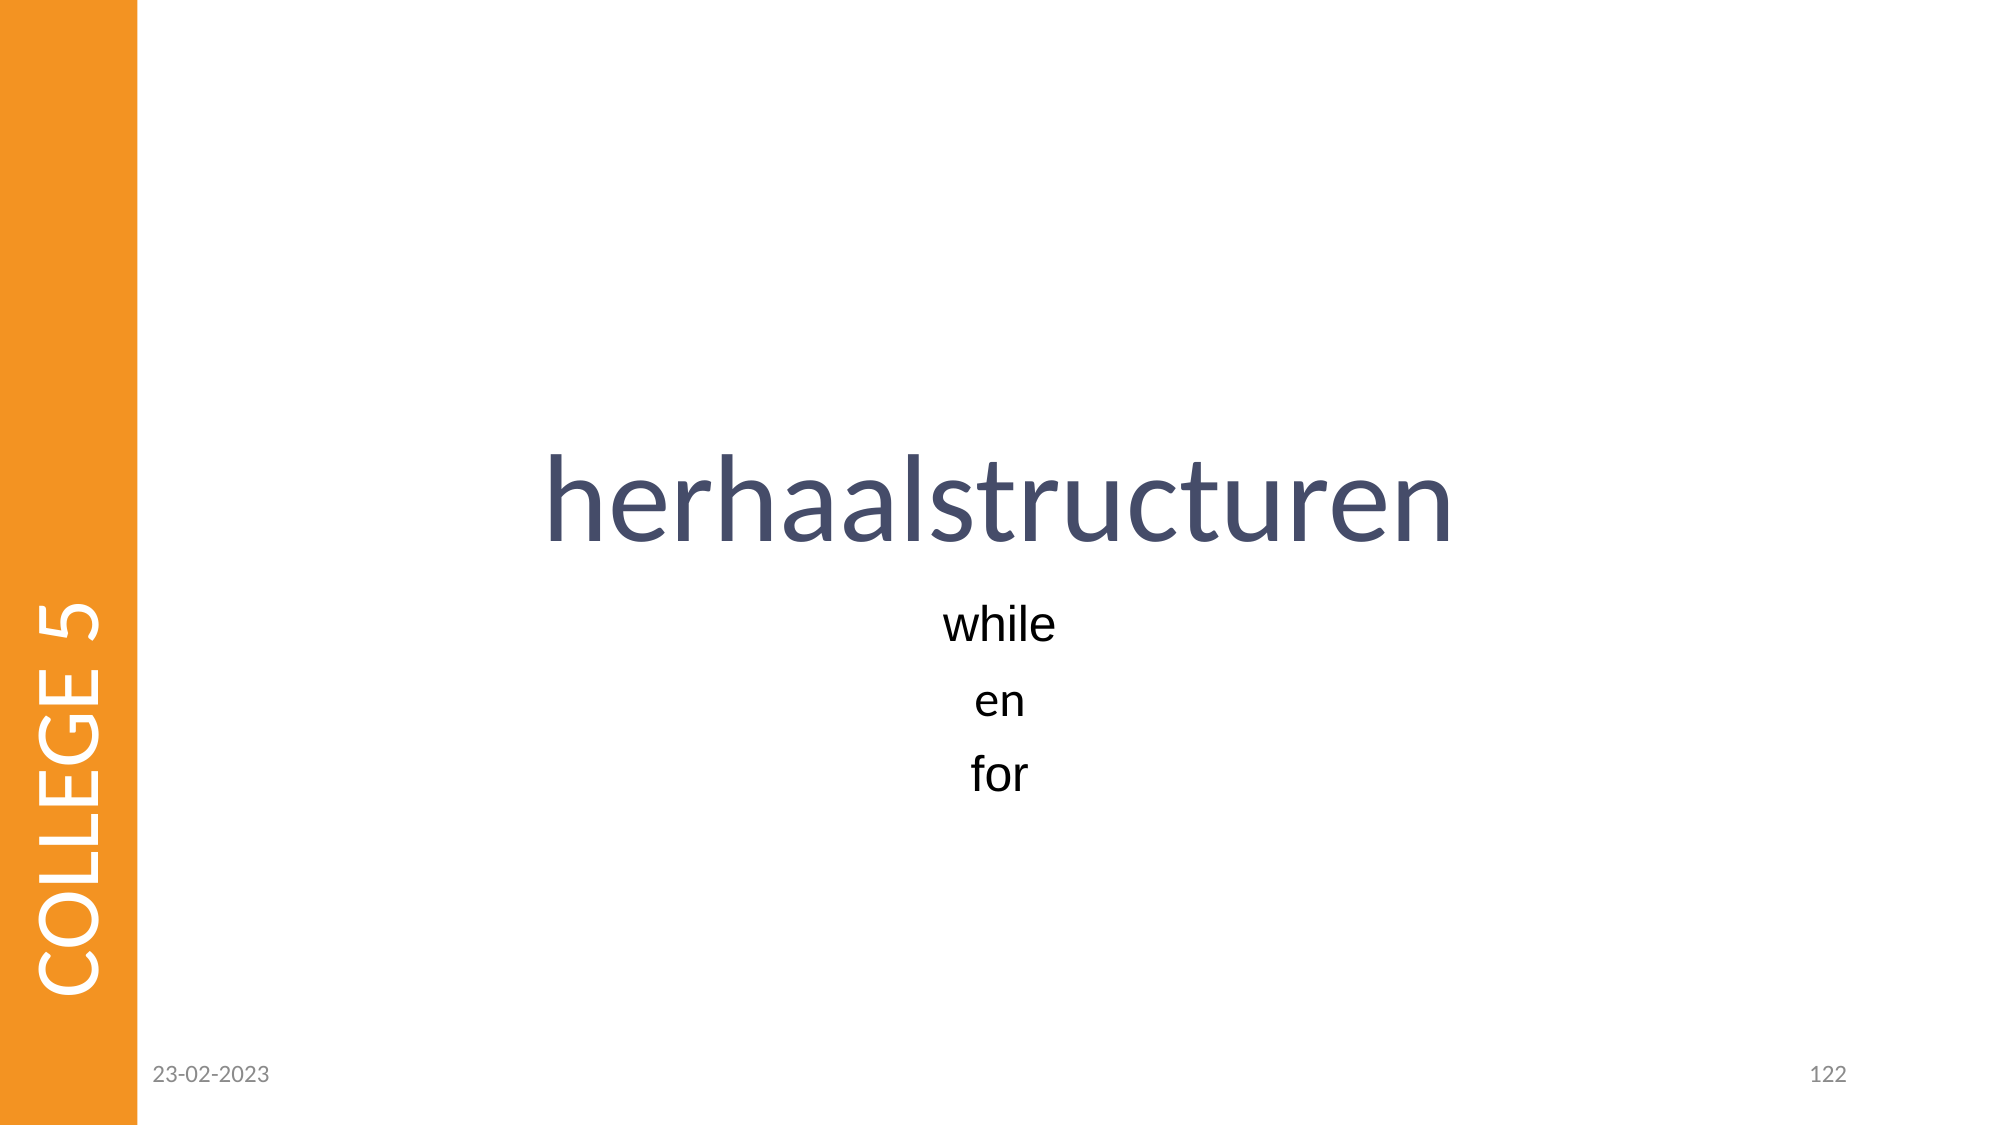

# herhaalstructuren
COLLEGE 5
while
en
for
23-02-2023

122